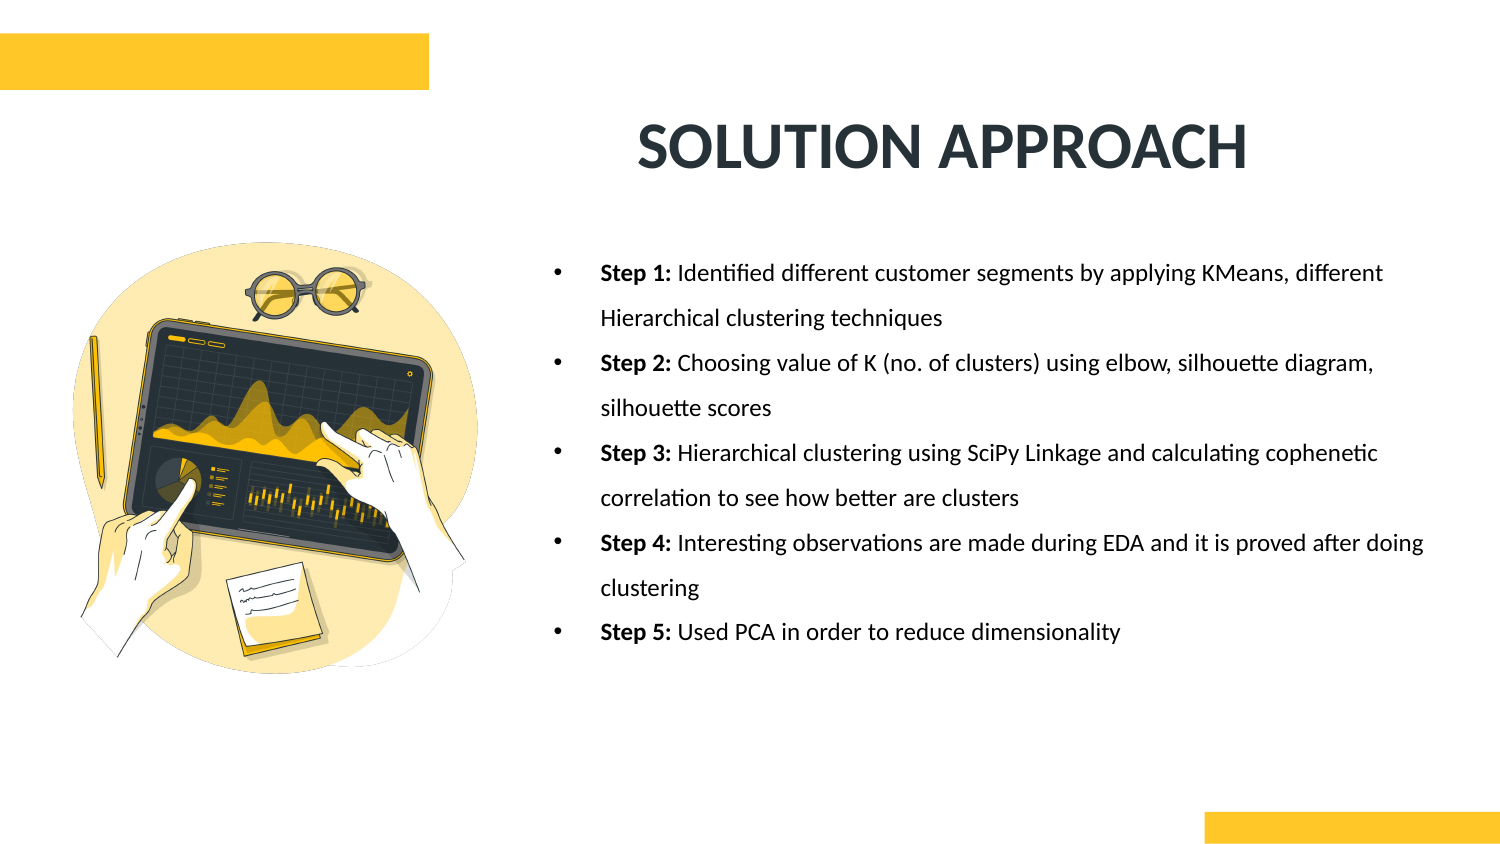

# SOLUTION APPROACH

Step 1: Identified different customer segments by applying KMeans, different Hierarchical clustering techniques
Step 2: Choosing value of K (no. of clusters) using elbow, silhouette diagram, silhouette scores
Step 3: Hierarchical clustering using SciPy Linkage and calculating cophenetic correlation to see how better are clusters
Step 4: Interesting observations are made during EDA and it is proved after doing clustering
Step 5: Used PCA in order to reduce dimensionality